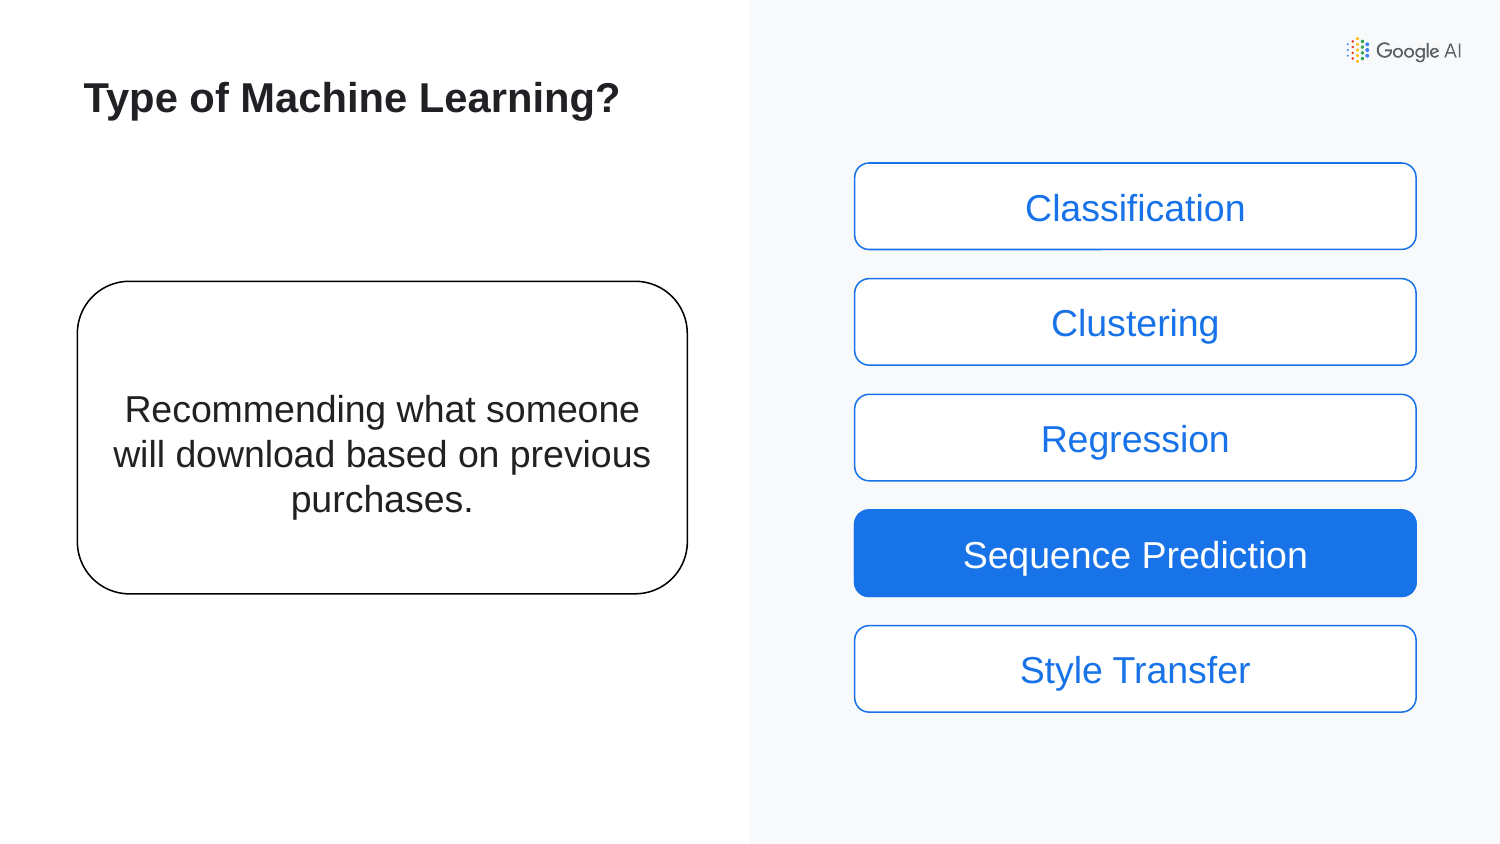

# Type of Machine Learning?
Classification
Clustering

Recommending what someone will download based on previous purchases.
Regression
Sequence Prediction
Sequence Prediction
Style Transfer